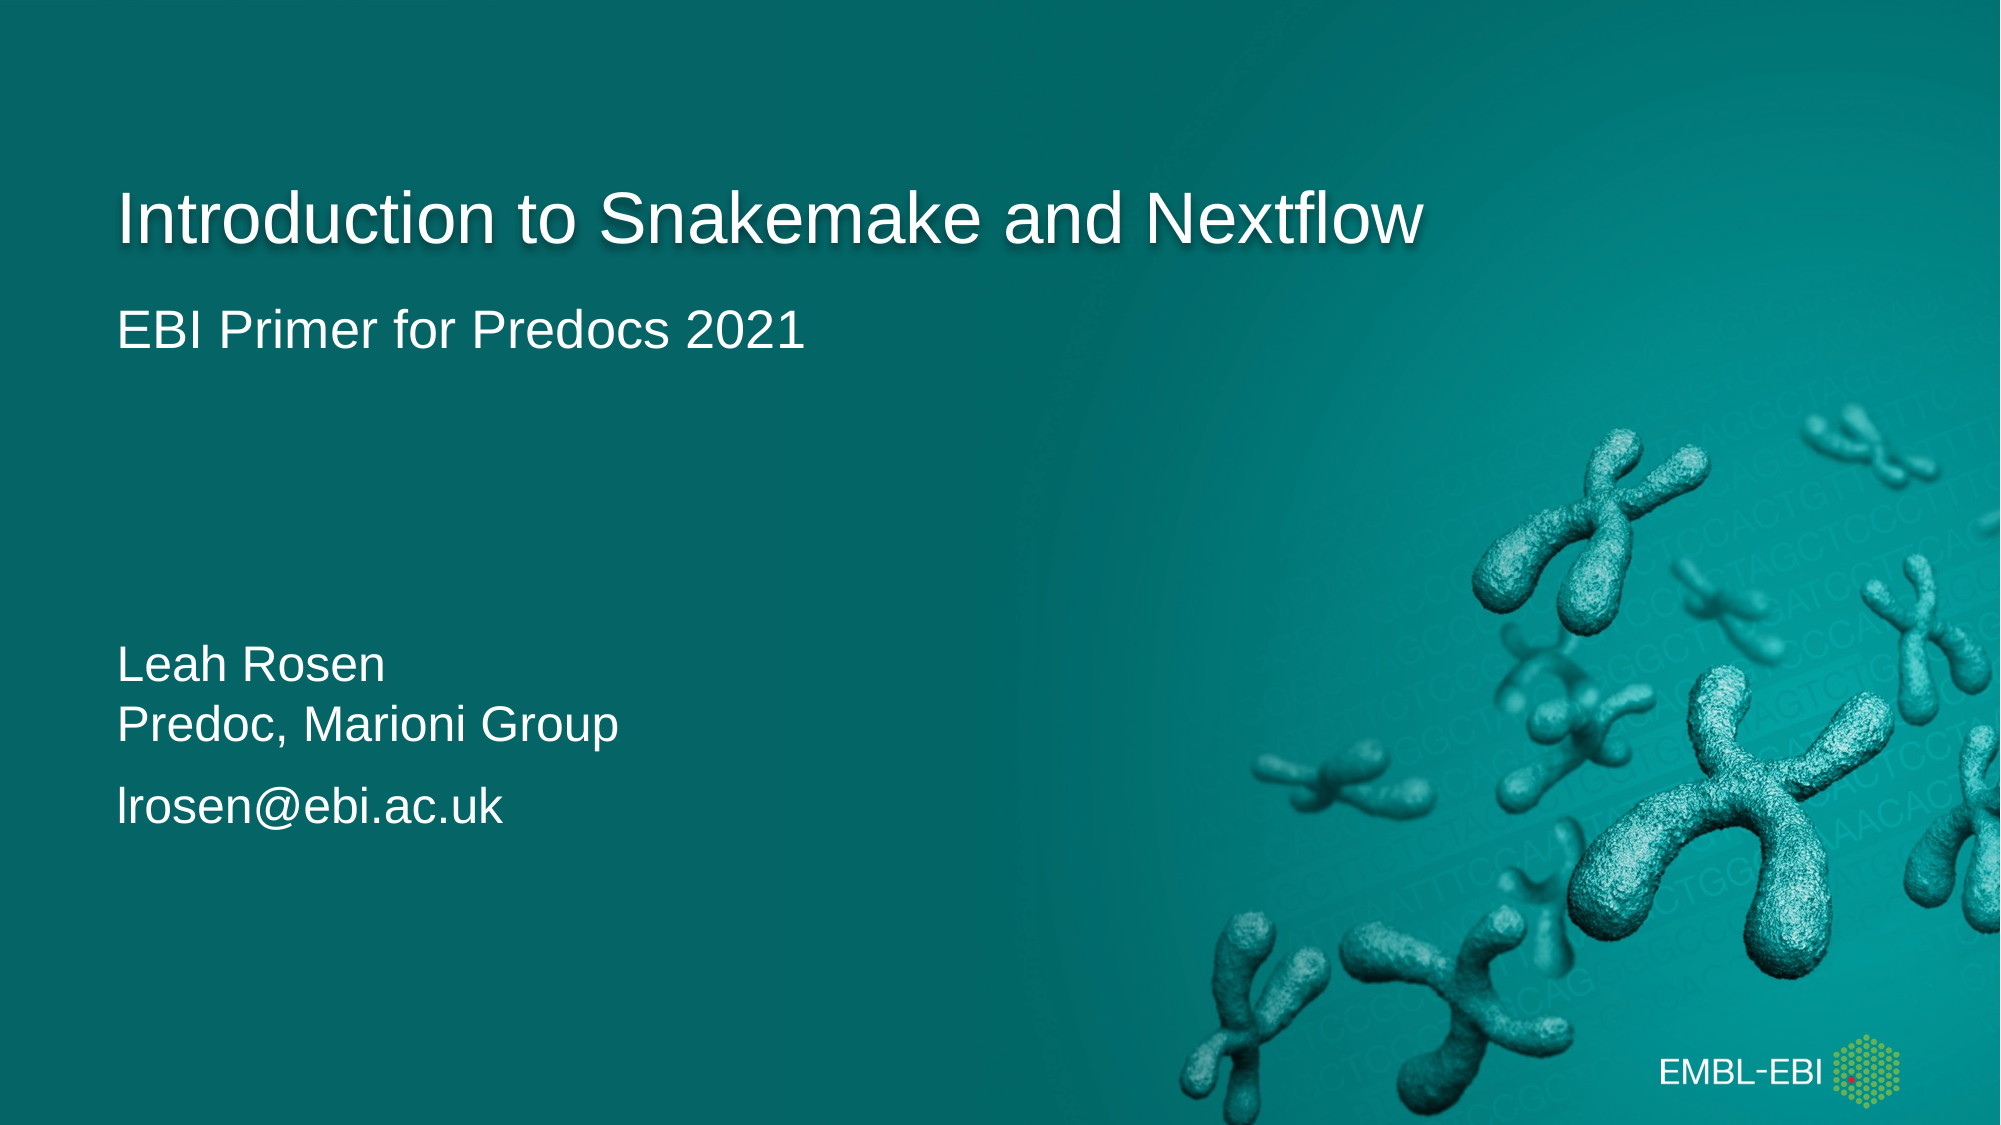

# Introduction to Snakemake and Nextflow
EBI Primer for Predocs 2021
Leah Rosen
Predoc, Marioni Group
lrosen@ebi.ac.uk